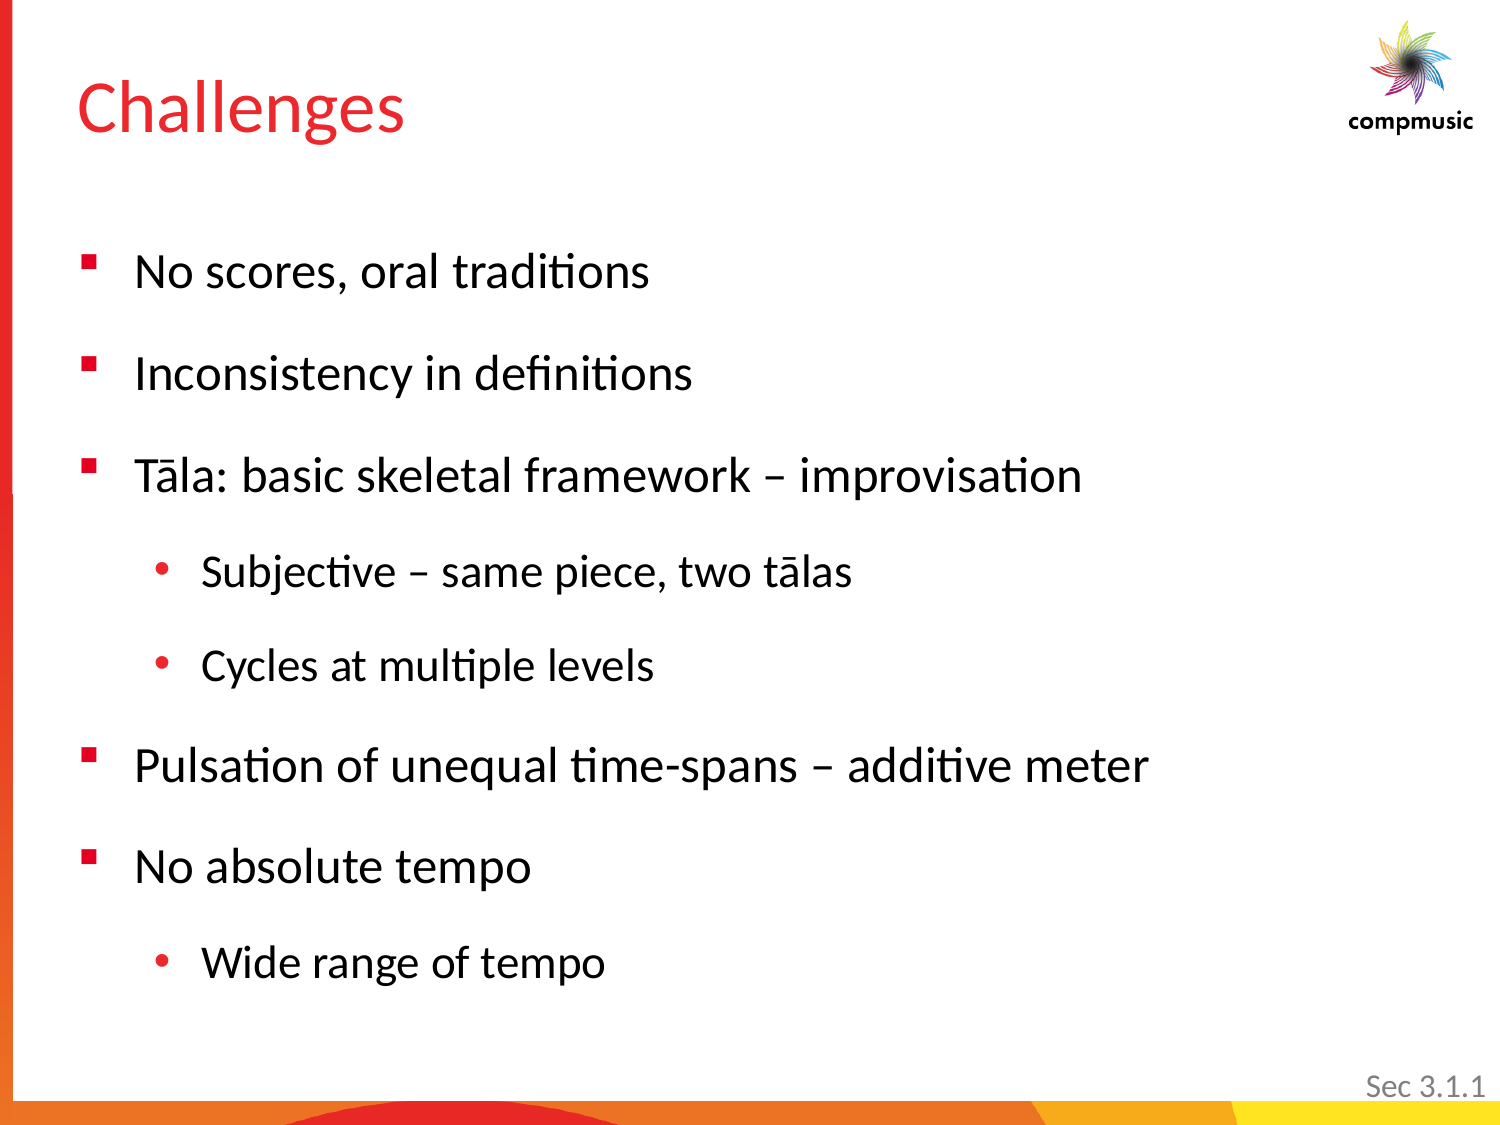

# Challenges
No scores, oral traditions
Inconsistency in definitions
Tāla: basic skeletal framework – improvisation
Subjective – same piece, two tālas
Cycles at multiple levels
Pulsation of unequal time-spans – additive meter
No absolute tempo
Wide range of tempo
Sec 3.1.1